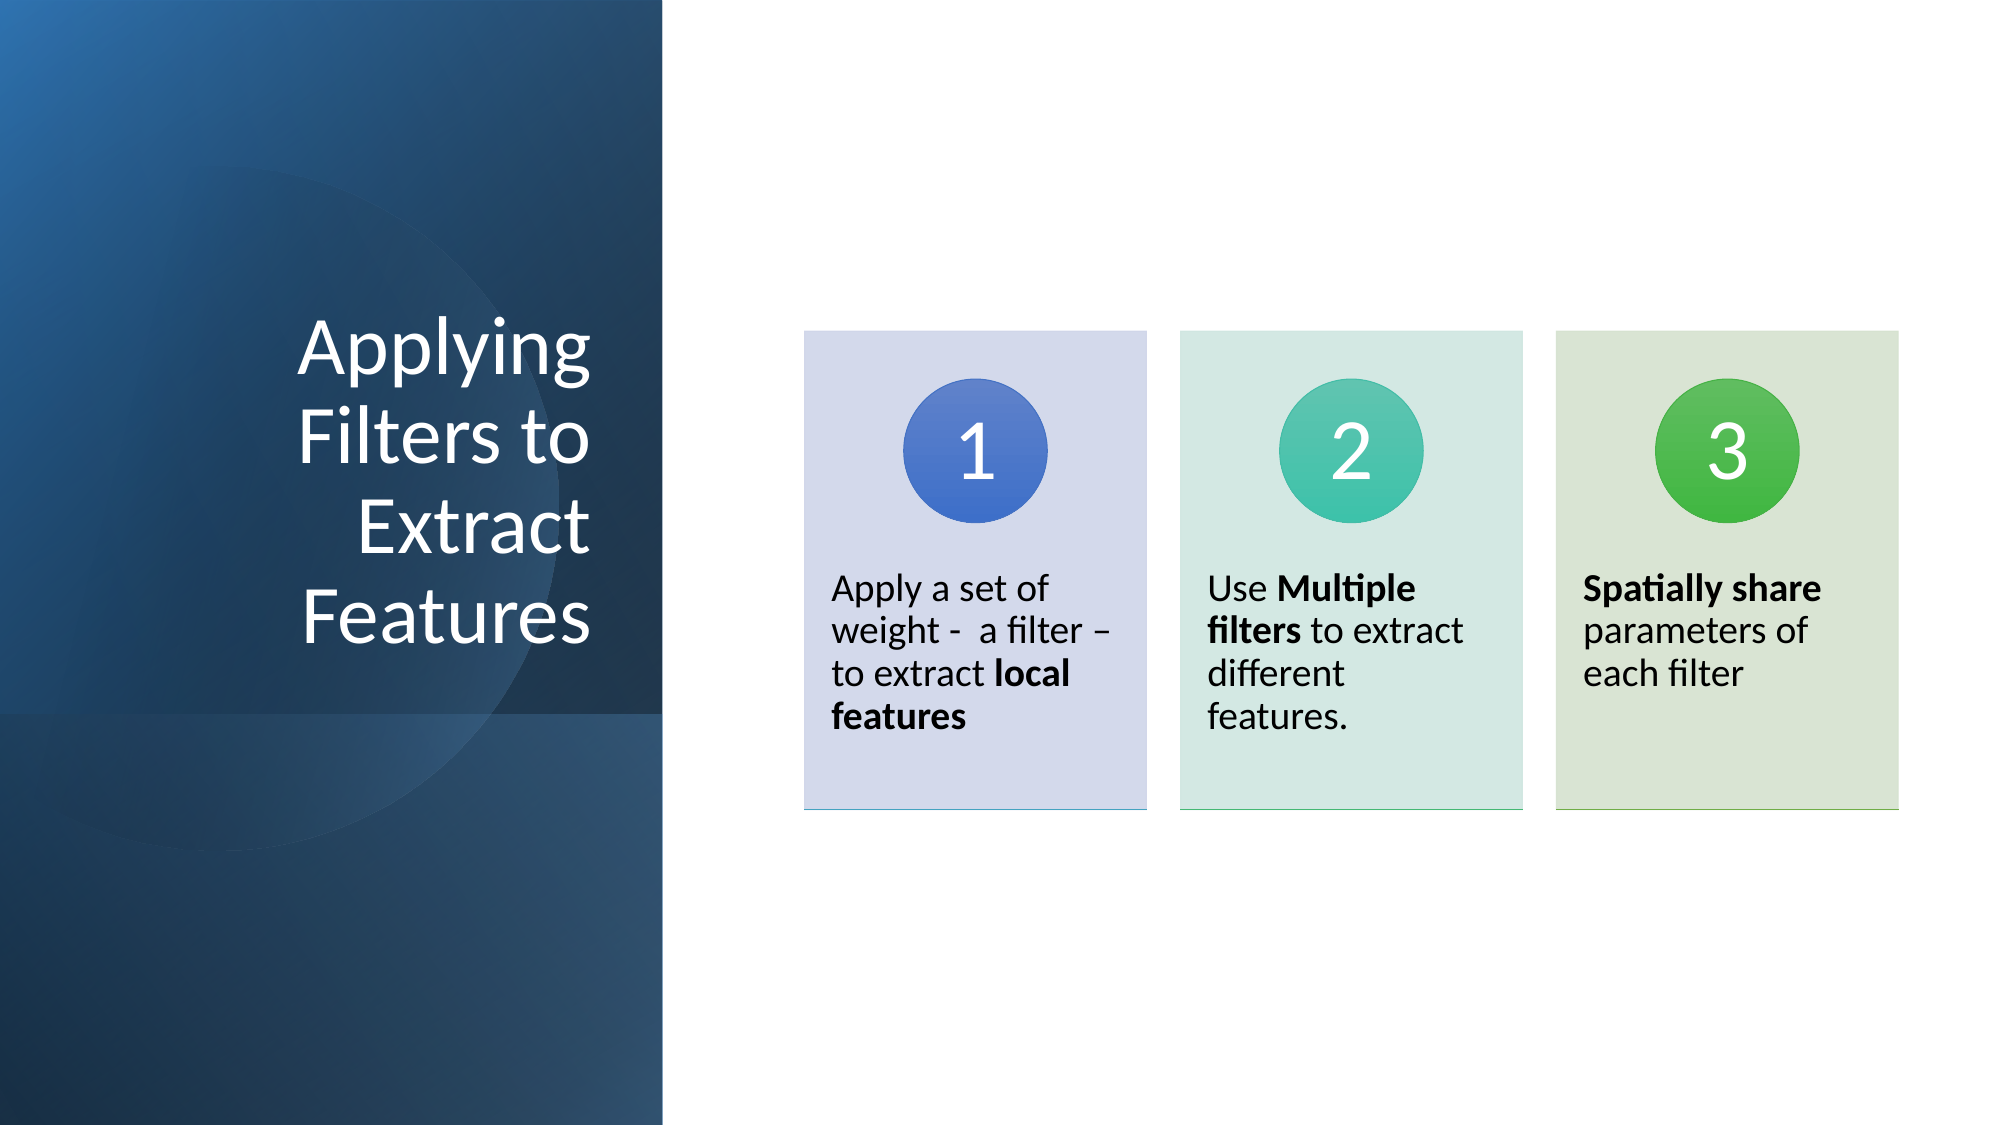

Apply a set of weight -  a filter – to extract local features
1
Use Multiple filters to extract different features.
2
Spatially share parameters of each filter
3

# Applying Filters to Extract Features